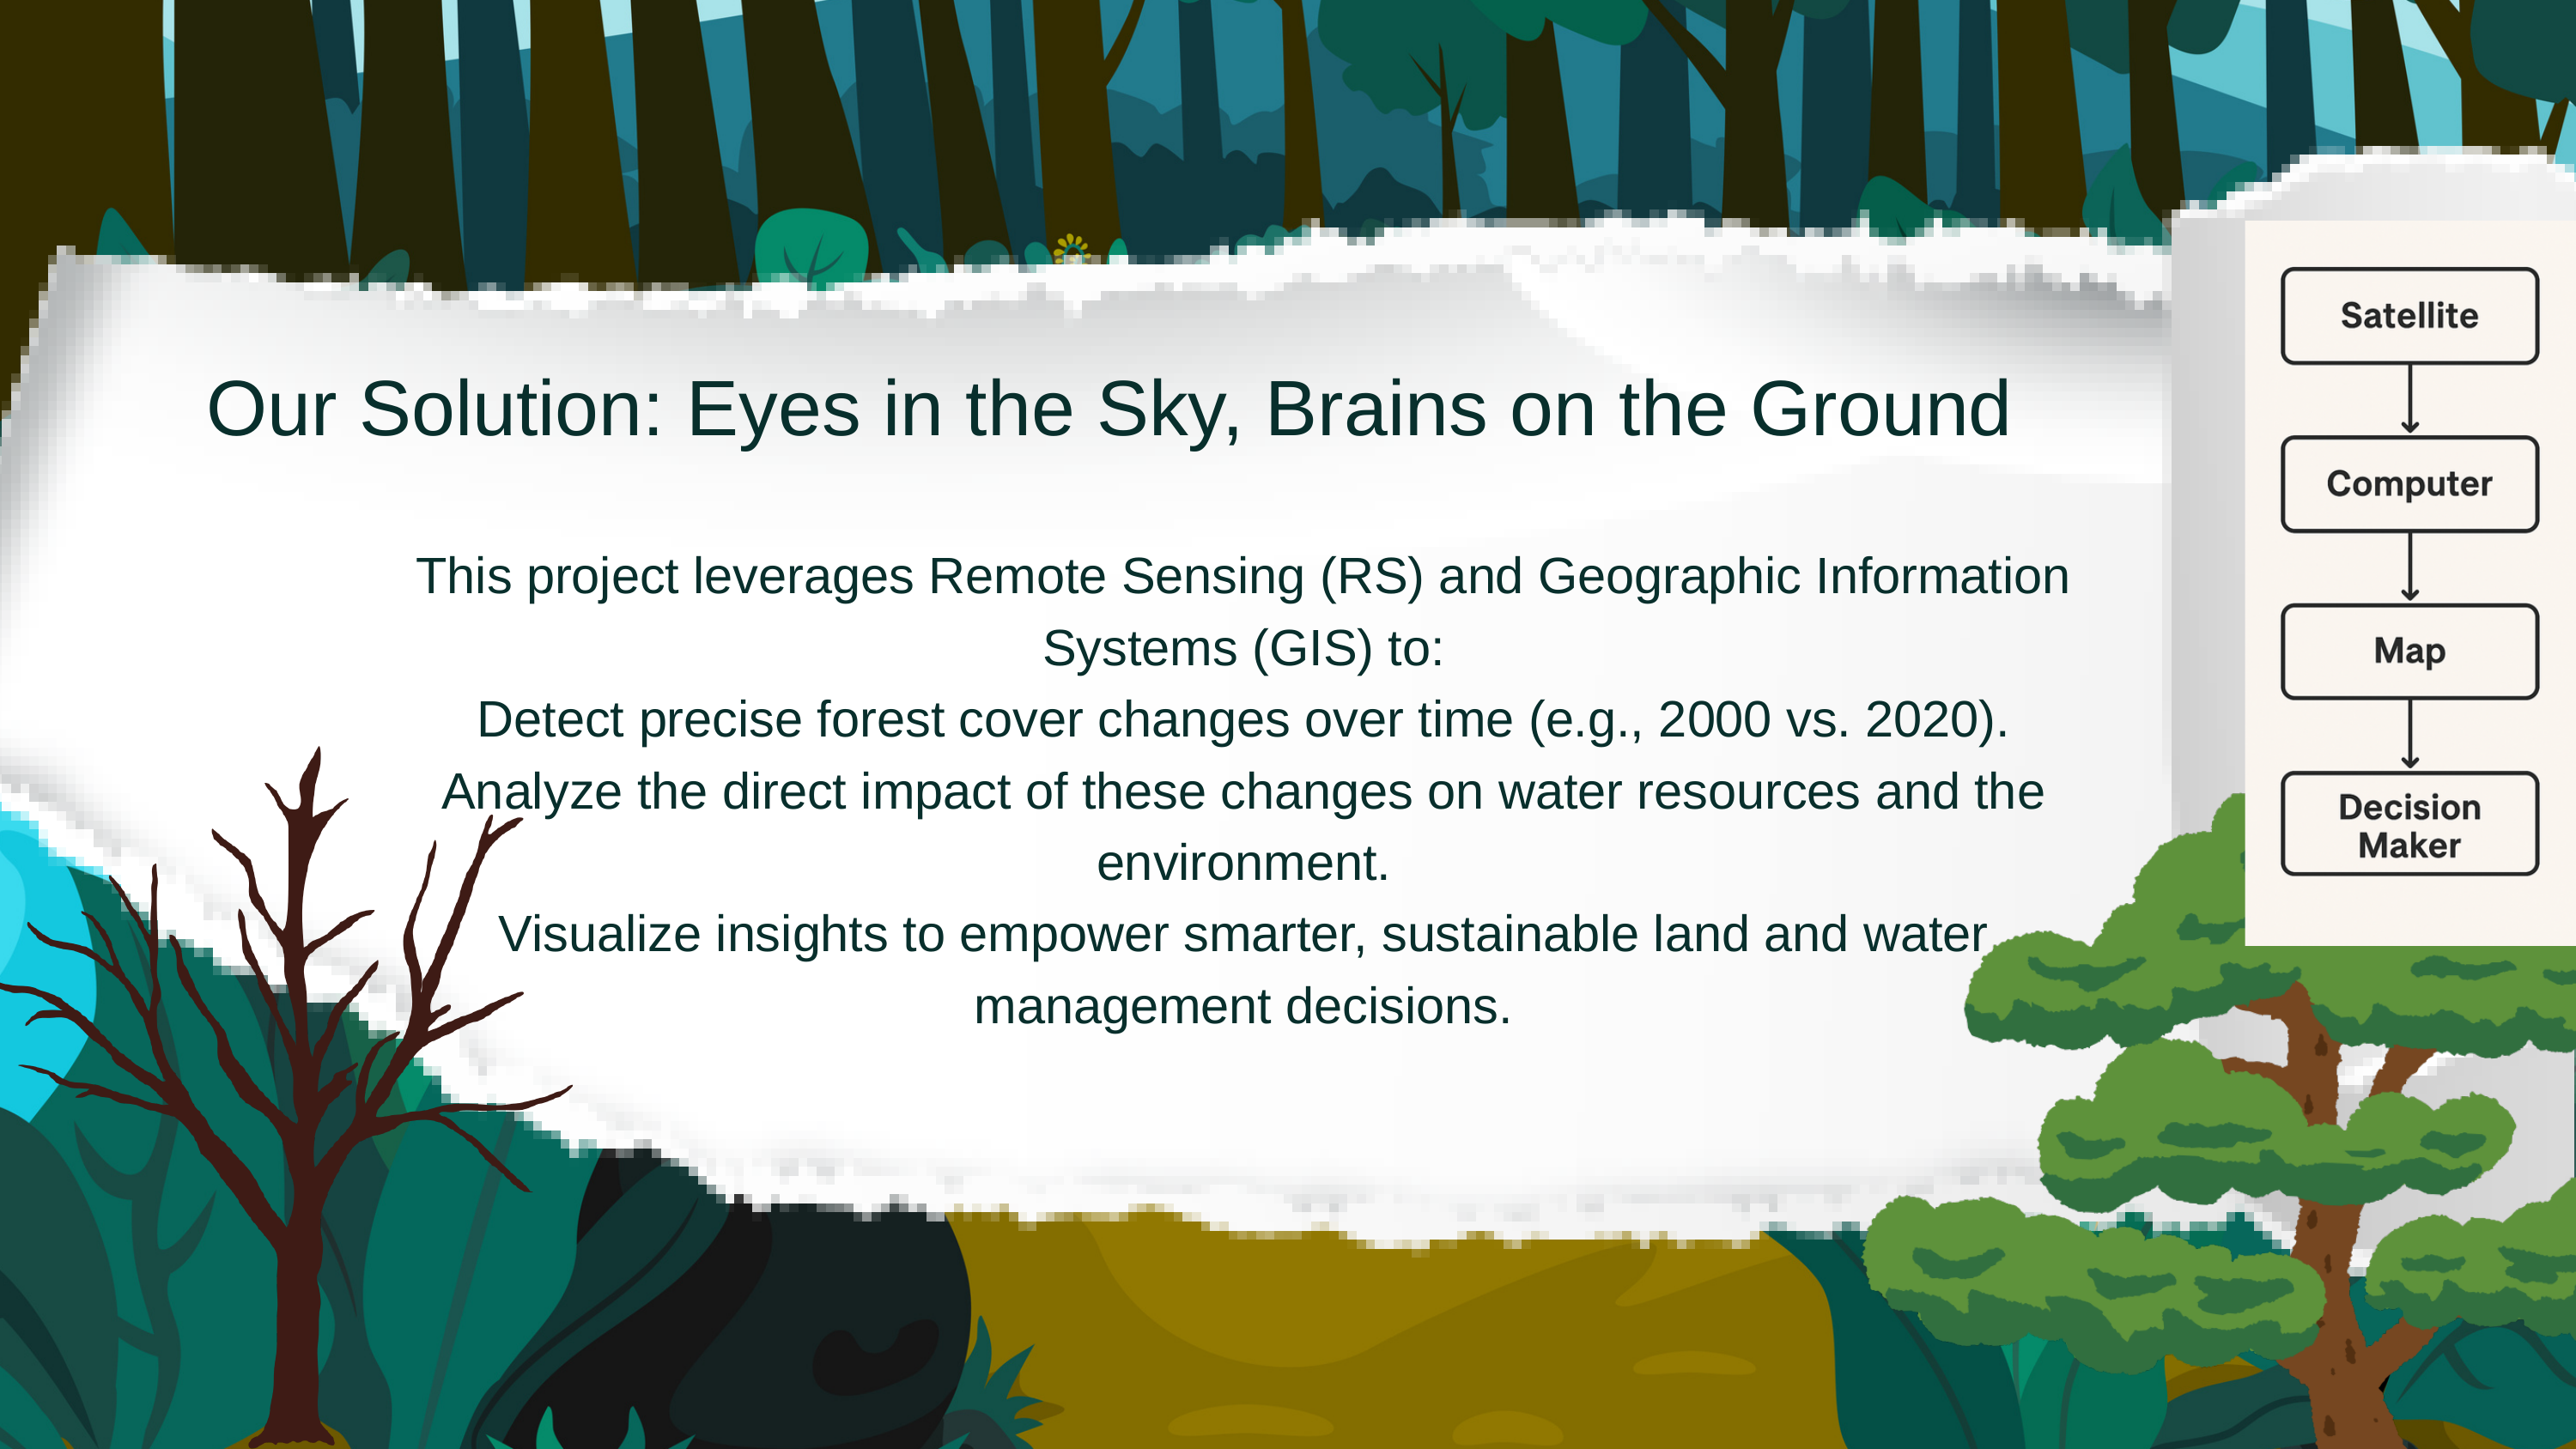

Our Solution: Eyes in the Sky, Brains on the Ground
This project leverages Remote Sensing (RS) and Geographic Information Systems (GIS) to:
Detect precise forest cover changes over time (e.g., 2000 vs. 2020).
Analyze the direct impact of these changes on water resources and the environment.
Visualize insights to empower smarter, sustainable land and water management decisions.